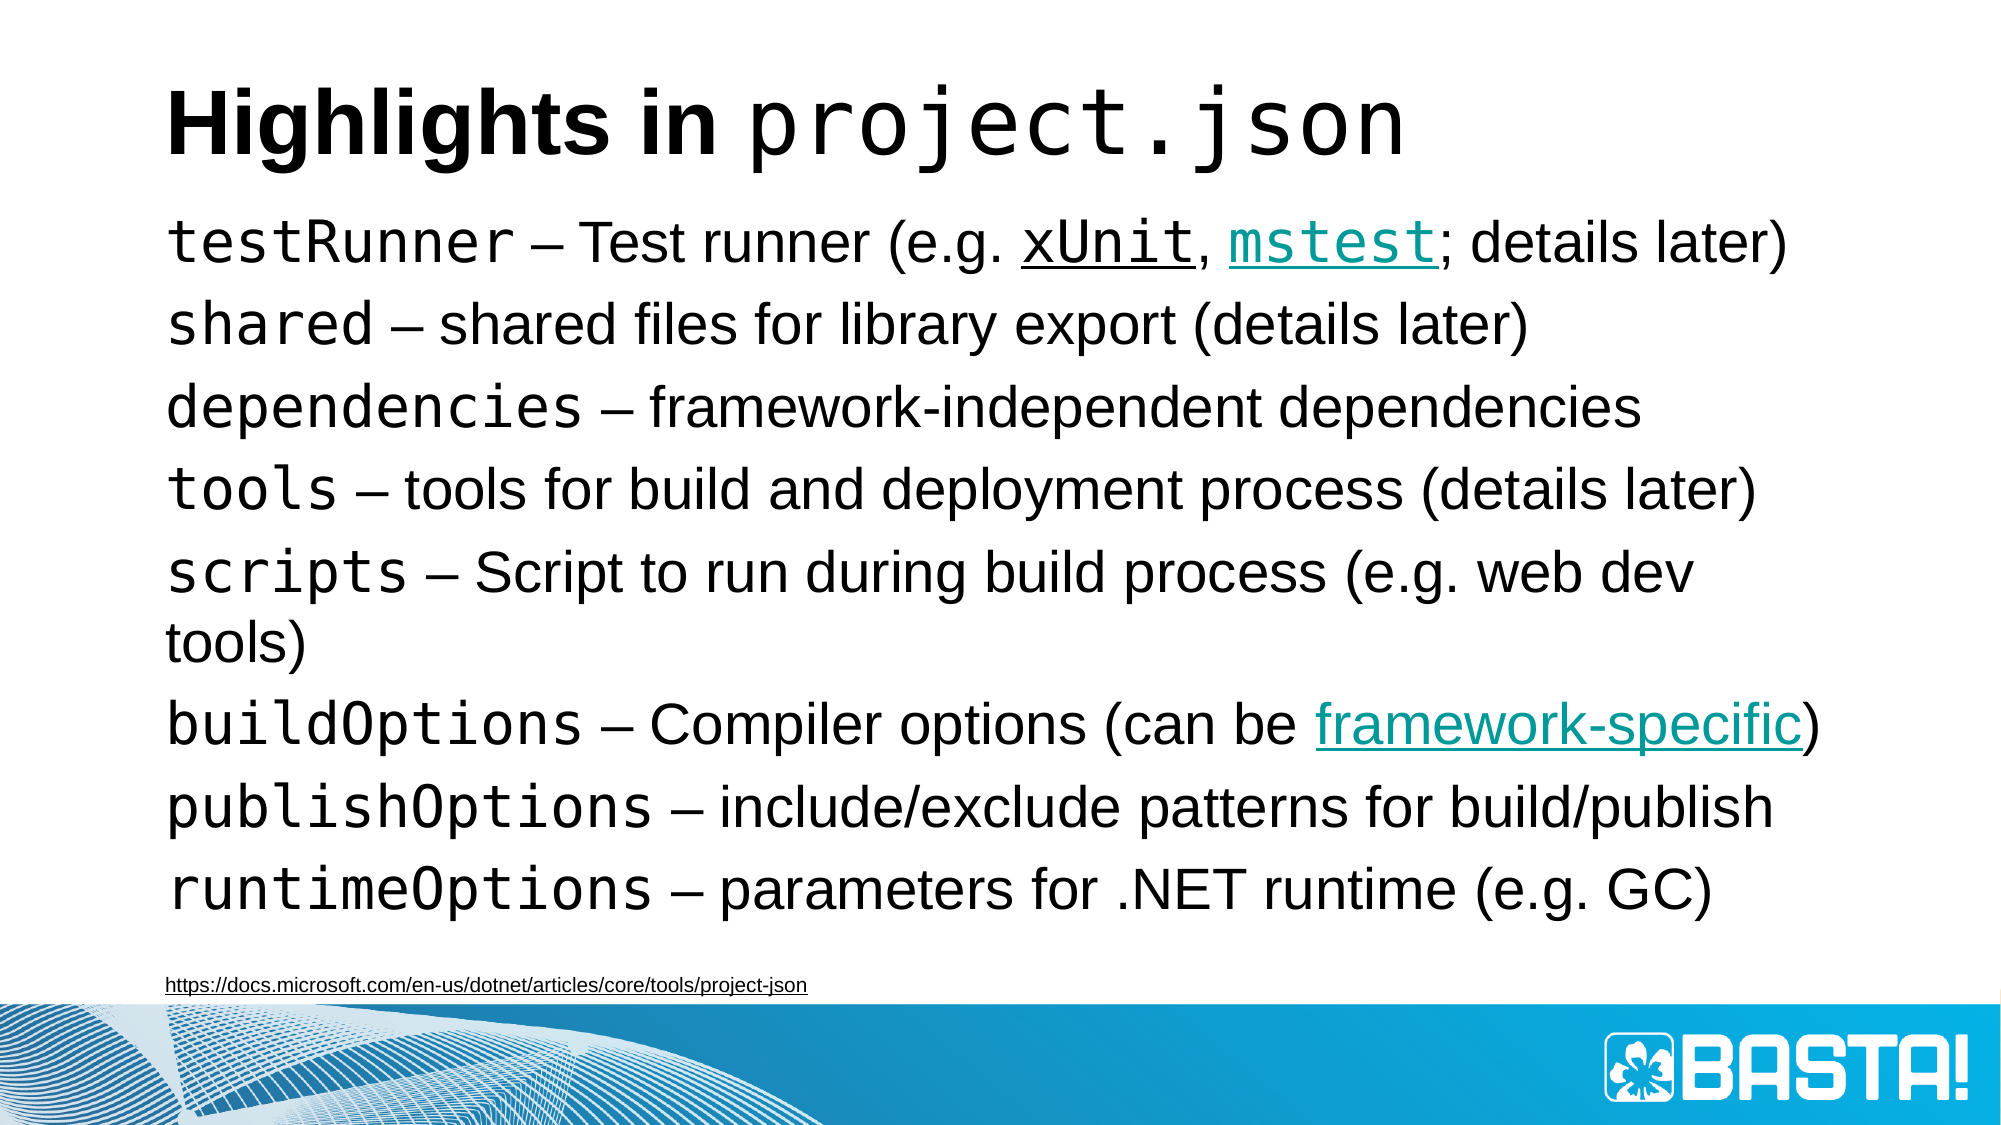

# Highlights in project.json
testRunner – Test runner (e.g. xUnit, mstest; details later)
shared – shared files for library export (details later)
dependencies – framework-independent dependencies
tools – tools for build and deployment process (details later)
scripts – Script to run during build process (e.g. web dev tools)
buildOptions – Compiler options (can be framework-specific)
publishOptions – include/exclude patterns for build/publish
runtimeOptions – parameters for .NET runtime (e.g. GC)
https://docs.microsoft.com/en-us/dotnet/articles/core/tools/project-json